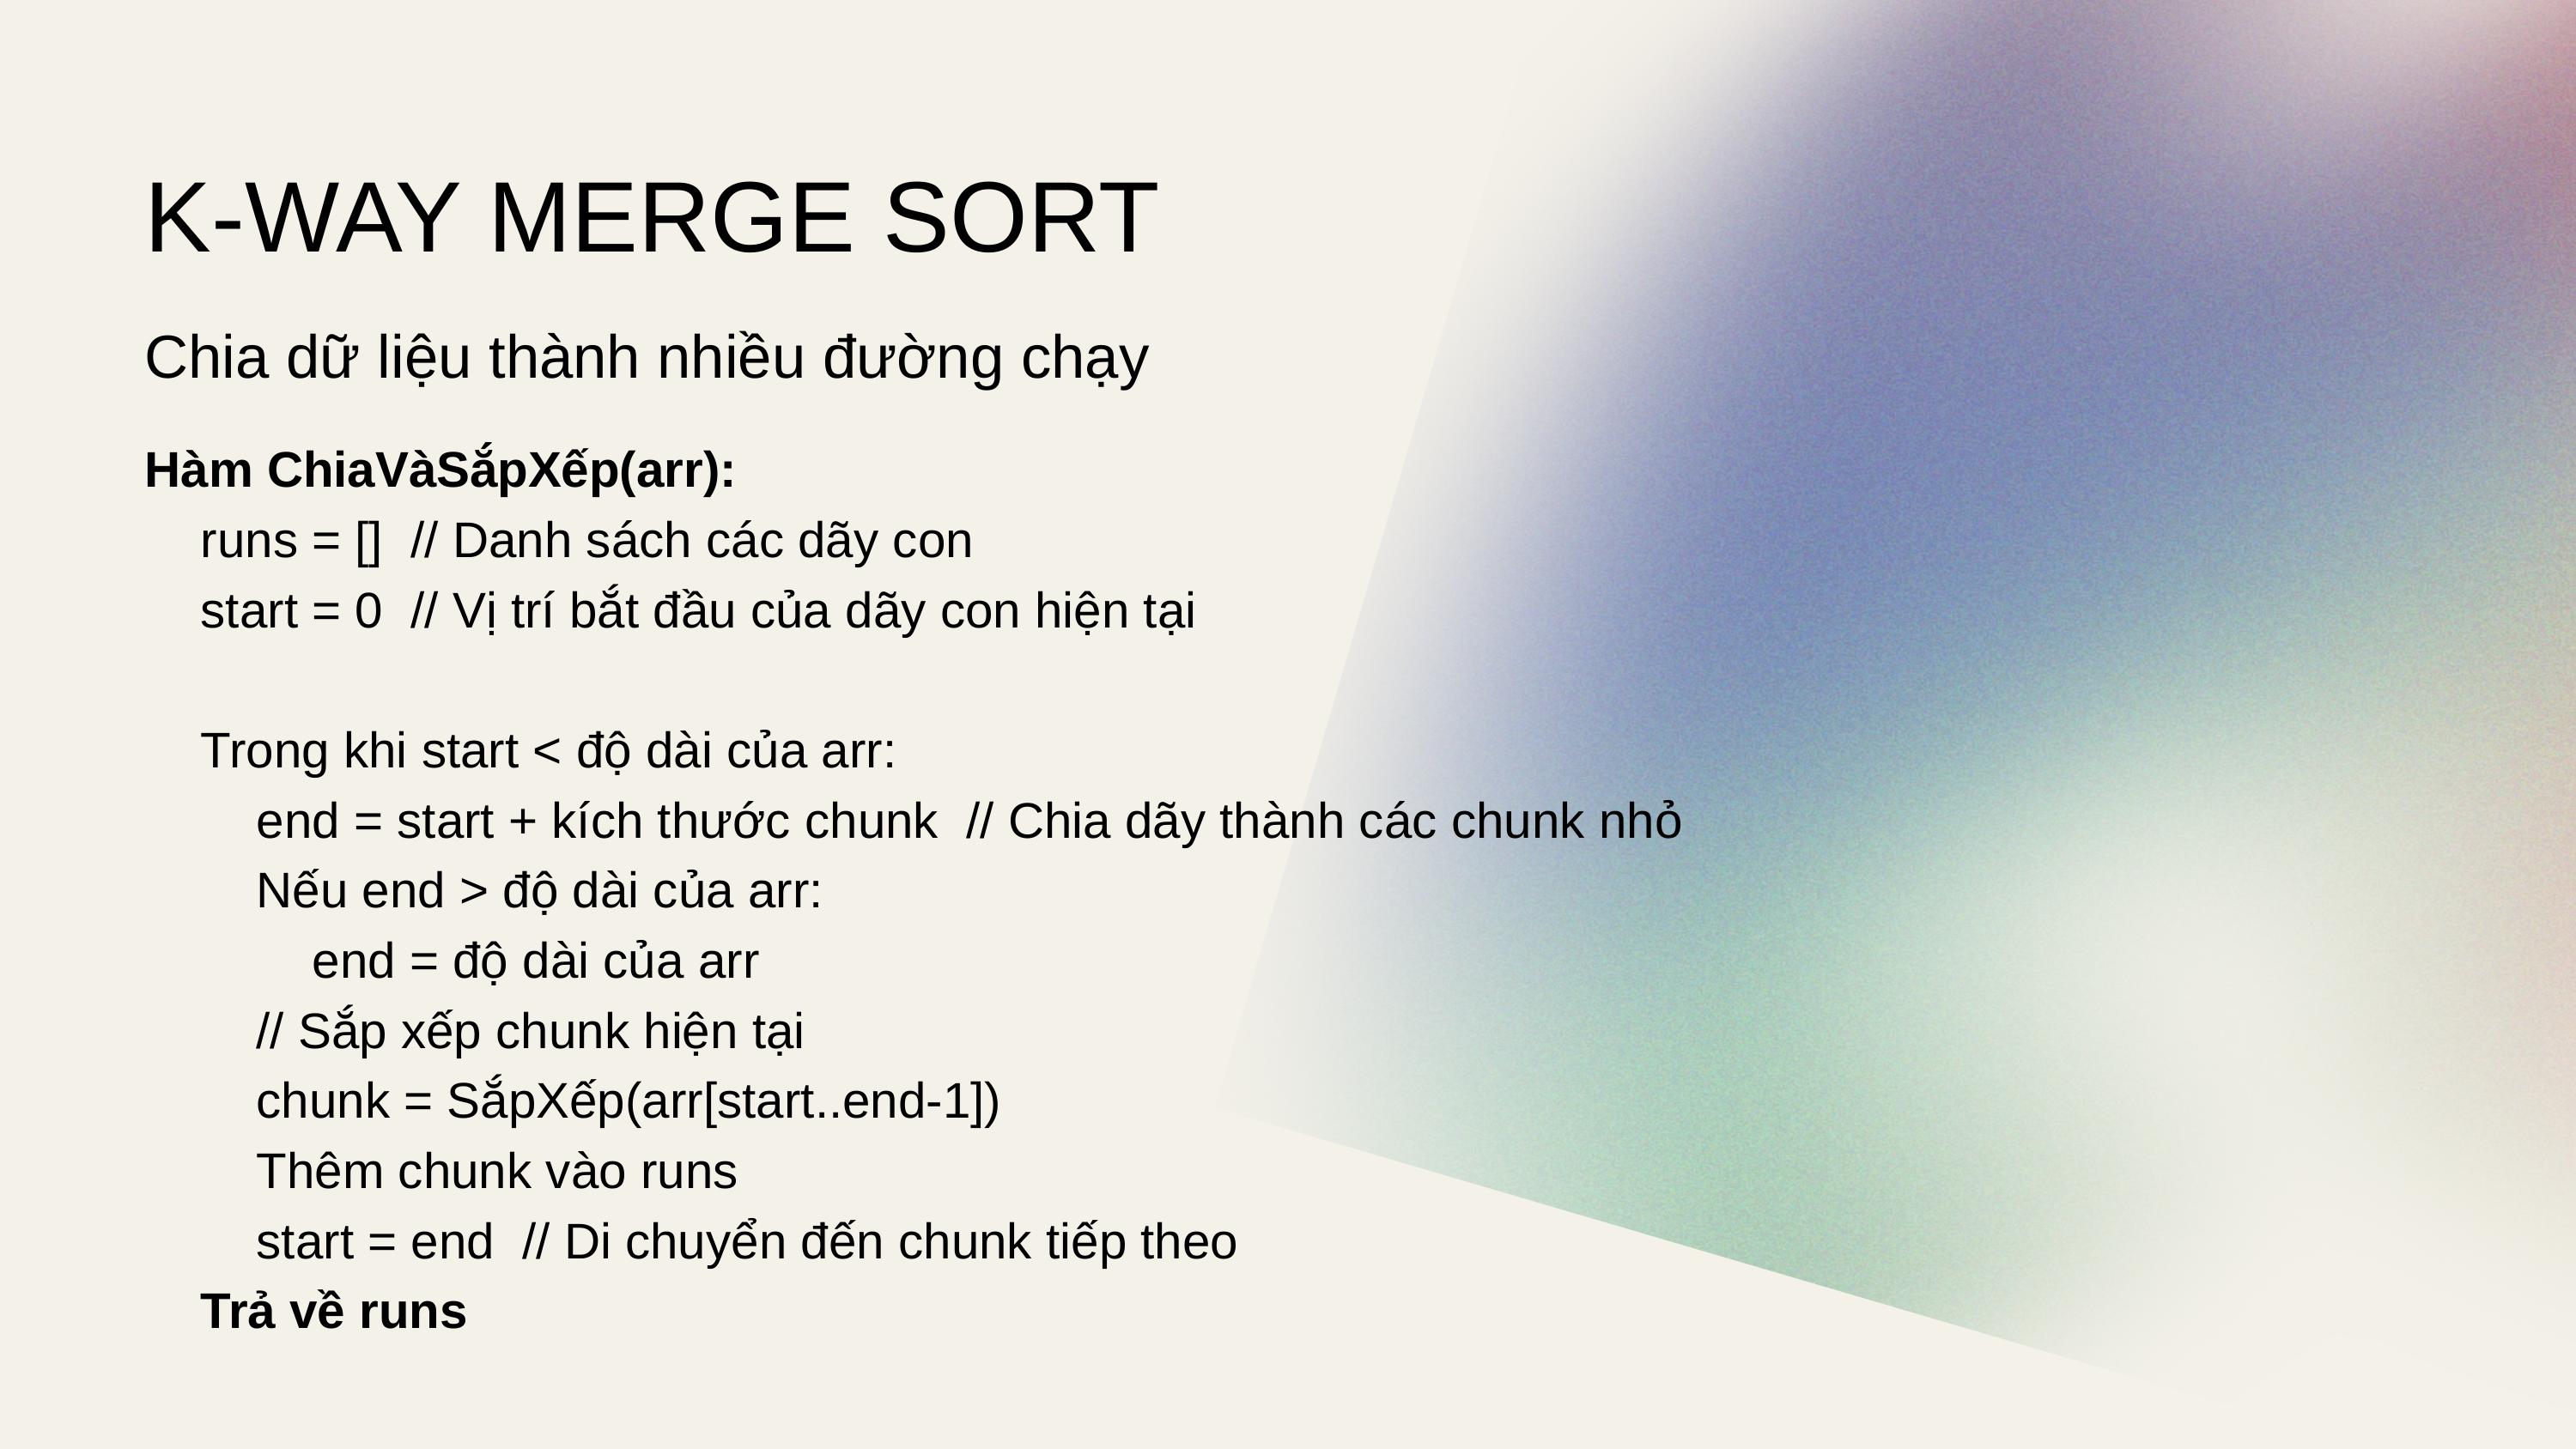

K-WAY MERGE SORT
Chia dữ liệu thành nhiều đường chạy
Hàm ChiaVàSắpXếp(arr):
    runs = []  // Danh sách các dãy con
    start = 0  // Vị trí bắt đầu của dãy con hiện tại

    Trong khi start < độ dài của arr:
        end = start + kích thước chunk  // Chia dãy thành các chunk nhỏ
        Nếu end > độ dài của arr:
            end = độ dài của arr
        // Sắp xếp chunk hiện tại
        chunk = SắpXếp(arr[start..end-1])
        Thêm chunk vào runs
        start = end  // Di chuyển đến chunk tiếp theo
    Trả về runs